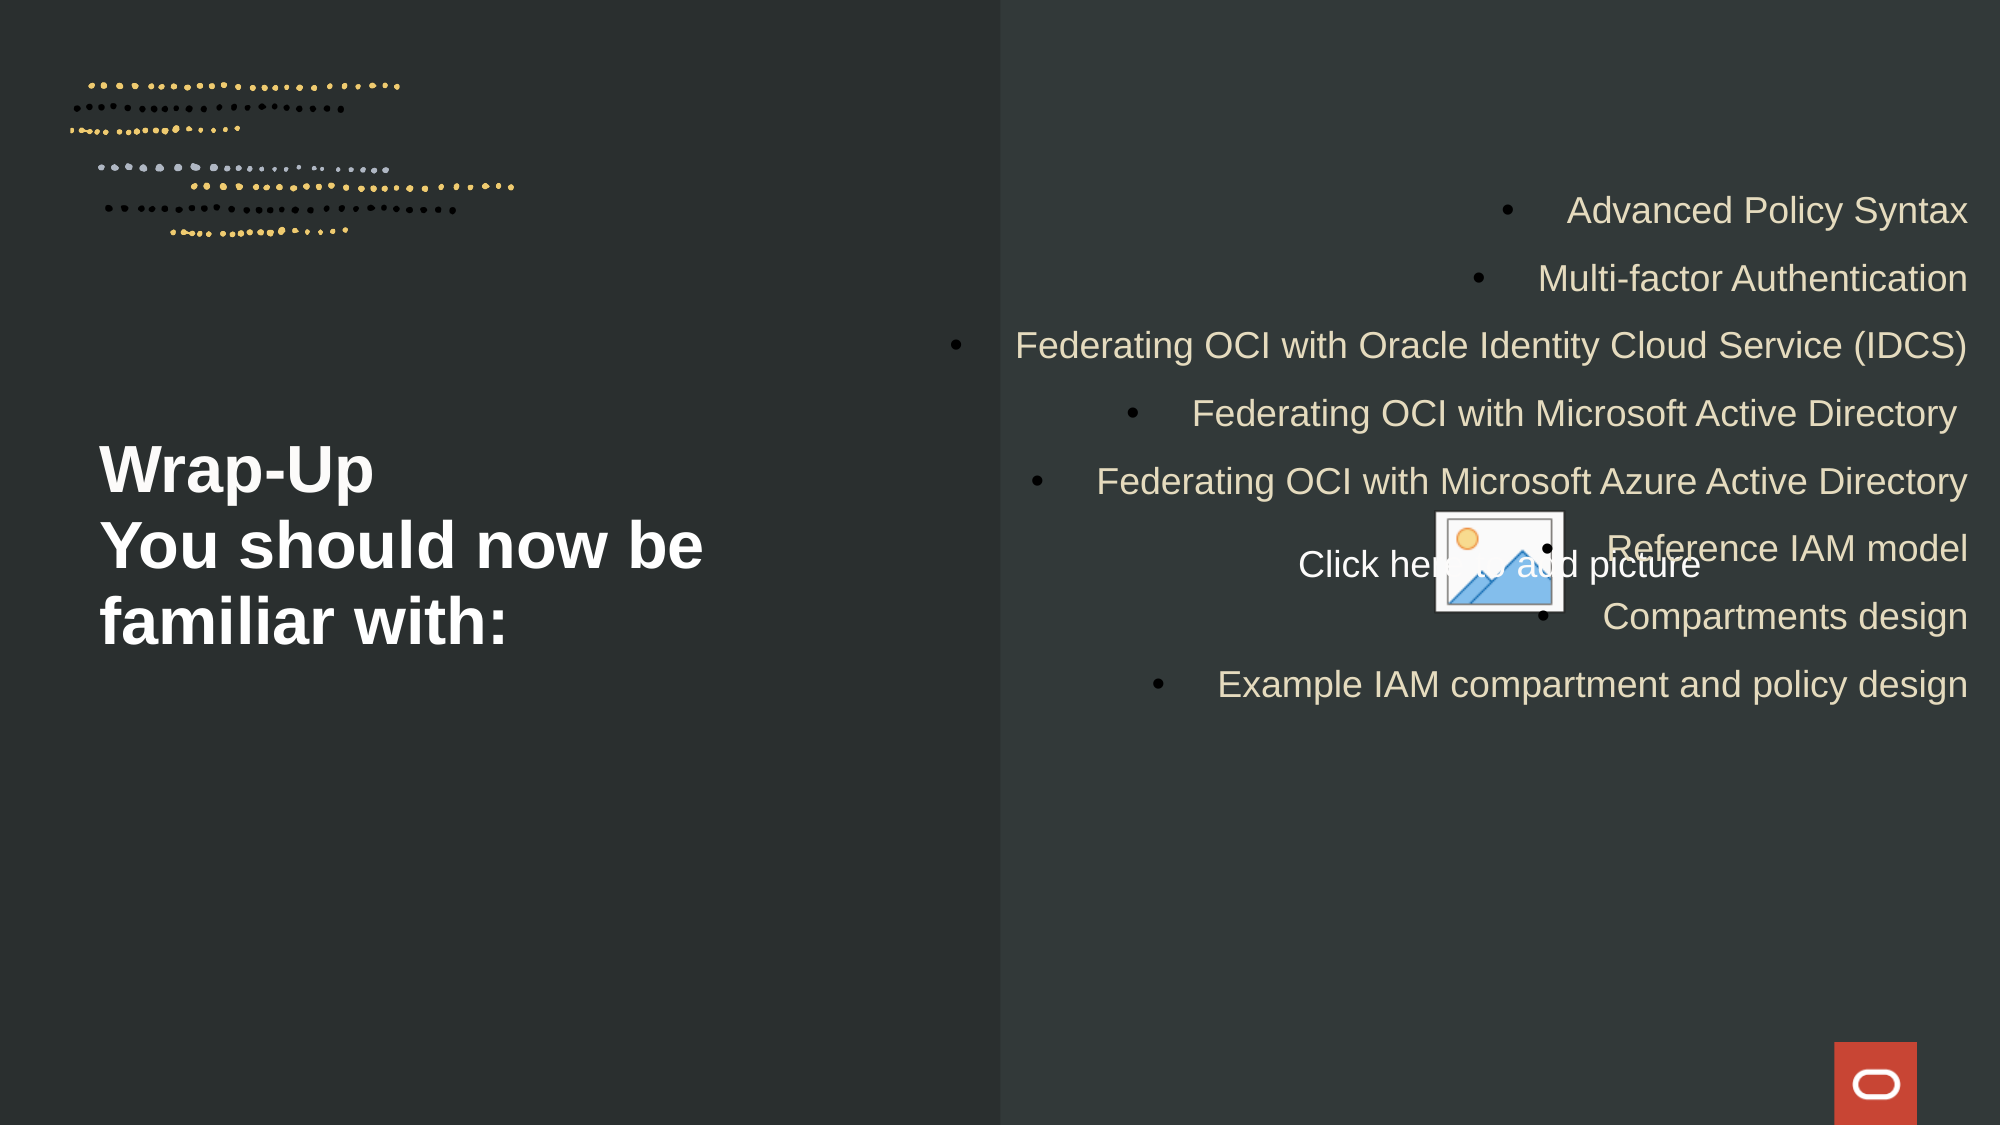

Advanced Policy Syntax
Multi-factor Authentication
Federating OCI with Oracle Identity Cloud Service (IDCS)
Federating OCI with Microsoft Active Directory
Federating OCI with Microsoft Azure Active Directory
Reference IAM model
Compartments design
Example IAM compartment and policy design
# Wrap-Up You should now be familiar with: